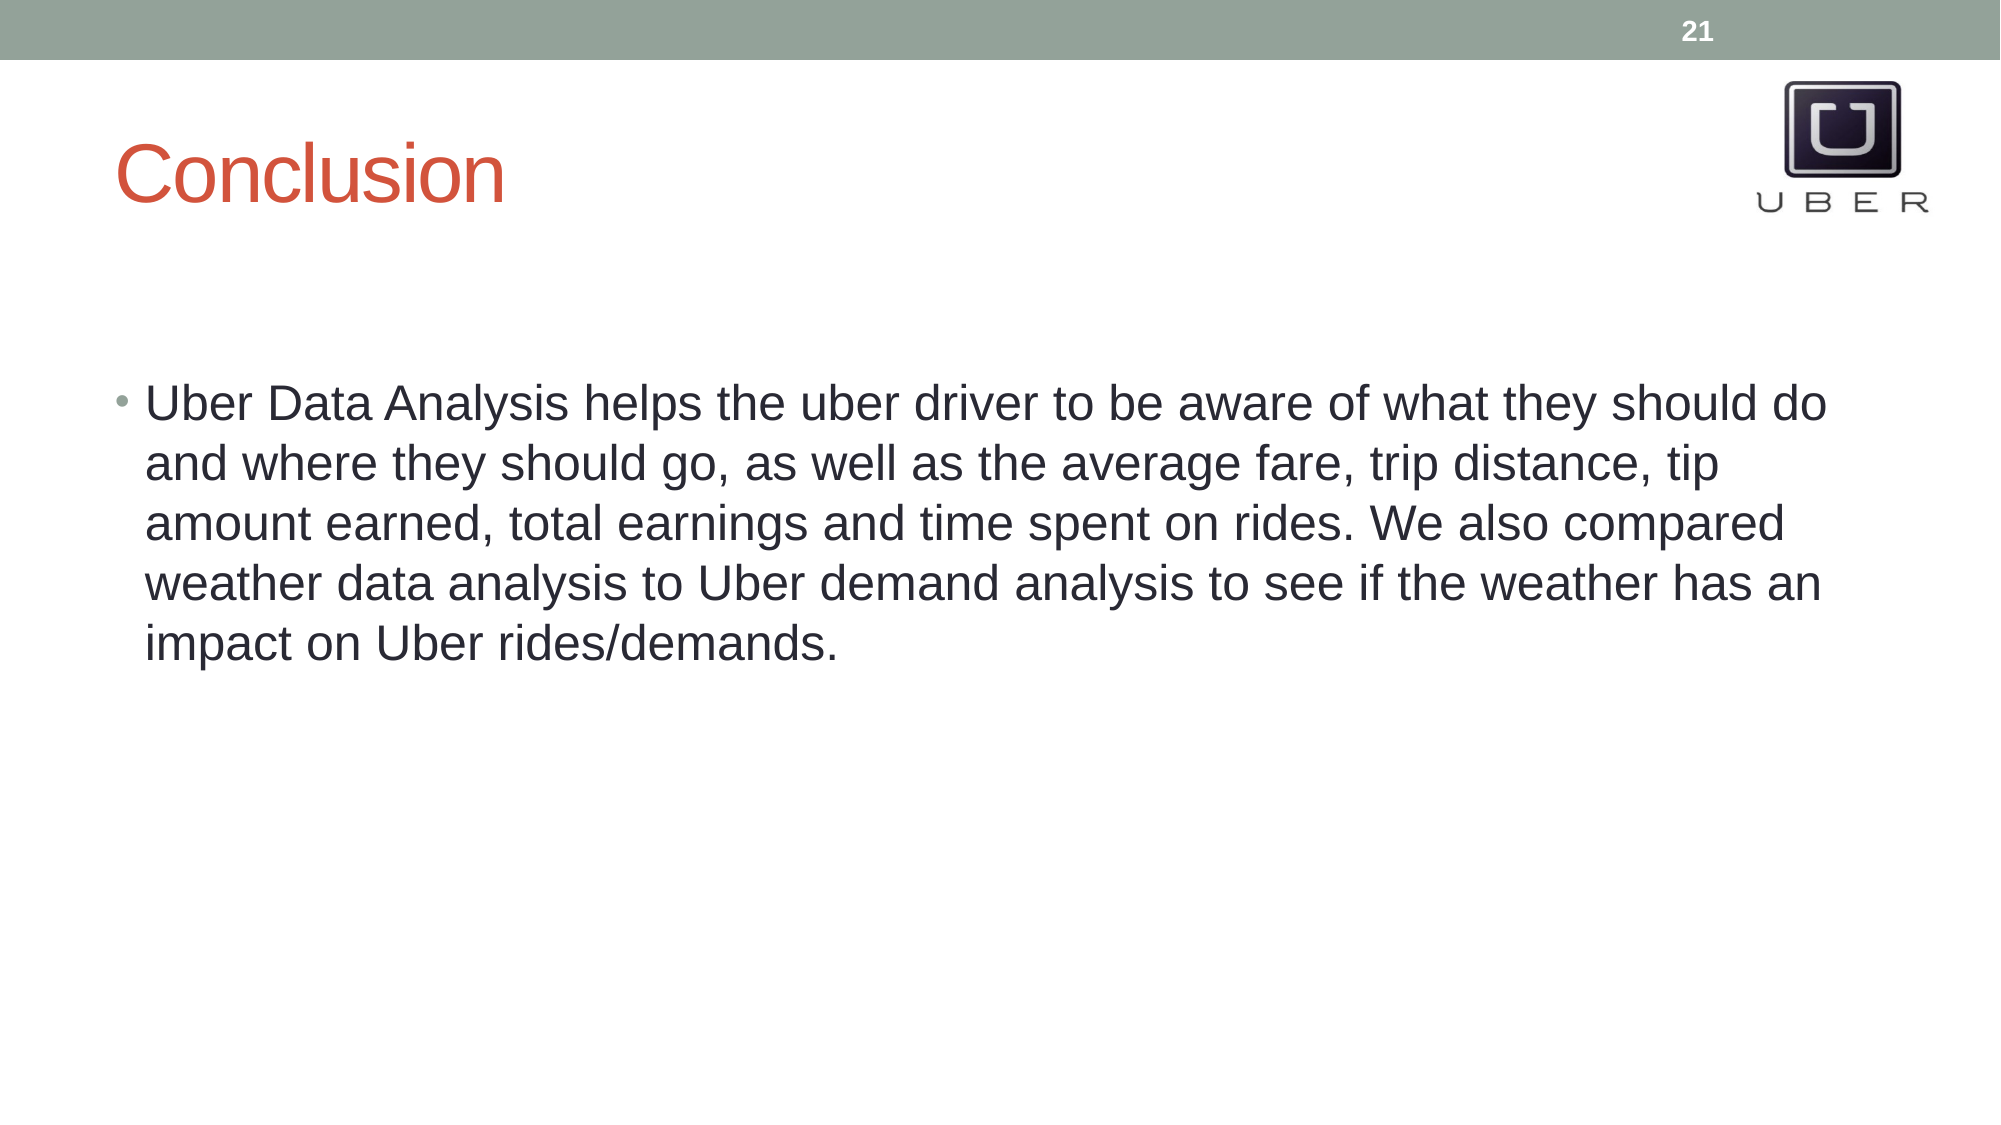

21
# Conclusion
Uber Data Analysis helps the uber driver to be aware of what they should do and where they should go, as well as the average fare, trip distance, tip amount earned, total earnings and time spent on rides. We also compared weather data analysis to Uber demand analysis to see if the weather has an impact on Uber rides/demands.